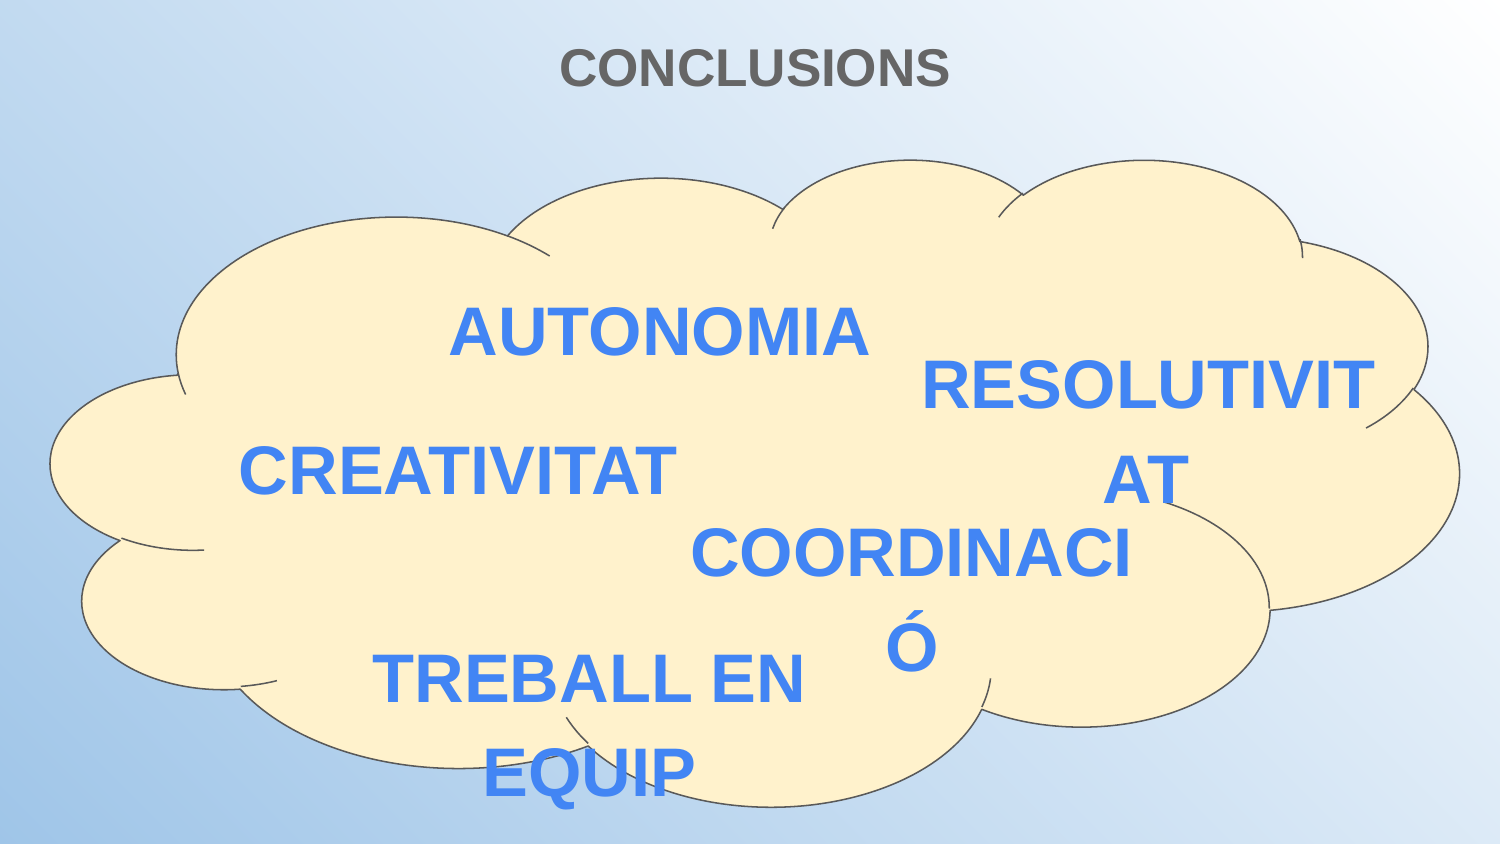

# CONCLUSIONS

AUTONOMIA
RESOLUTIVITAT
CREATIVITAT
COORDINACIÓ
TREBALL EN EQUIP